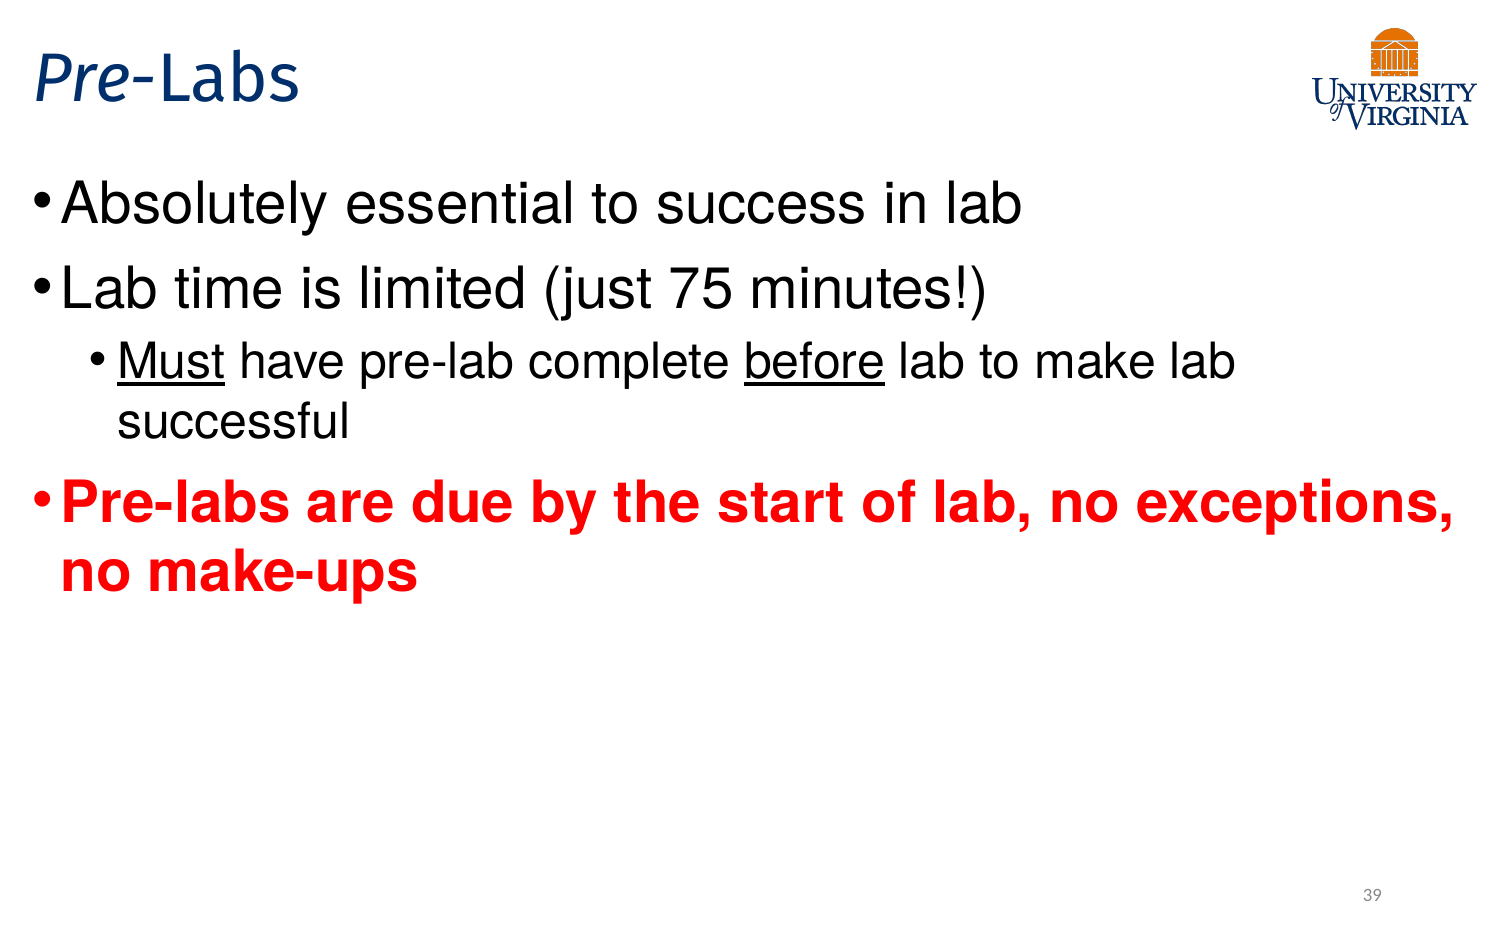

# Pre-Labs
Absolutely essential to success in lab
Lab time is limited (just 75 minutes!)
Must have pre-lab complete before lab to make lab successful
Pre-labs are due by the start of lab, no exceptions, no make-ups

39